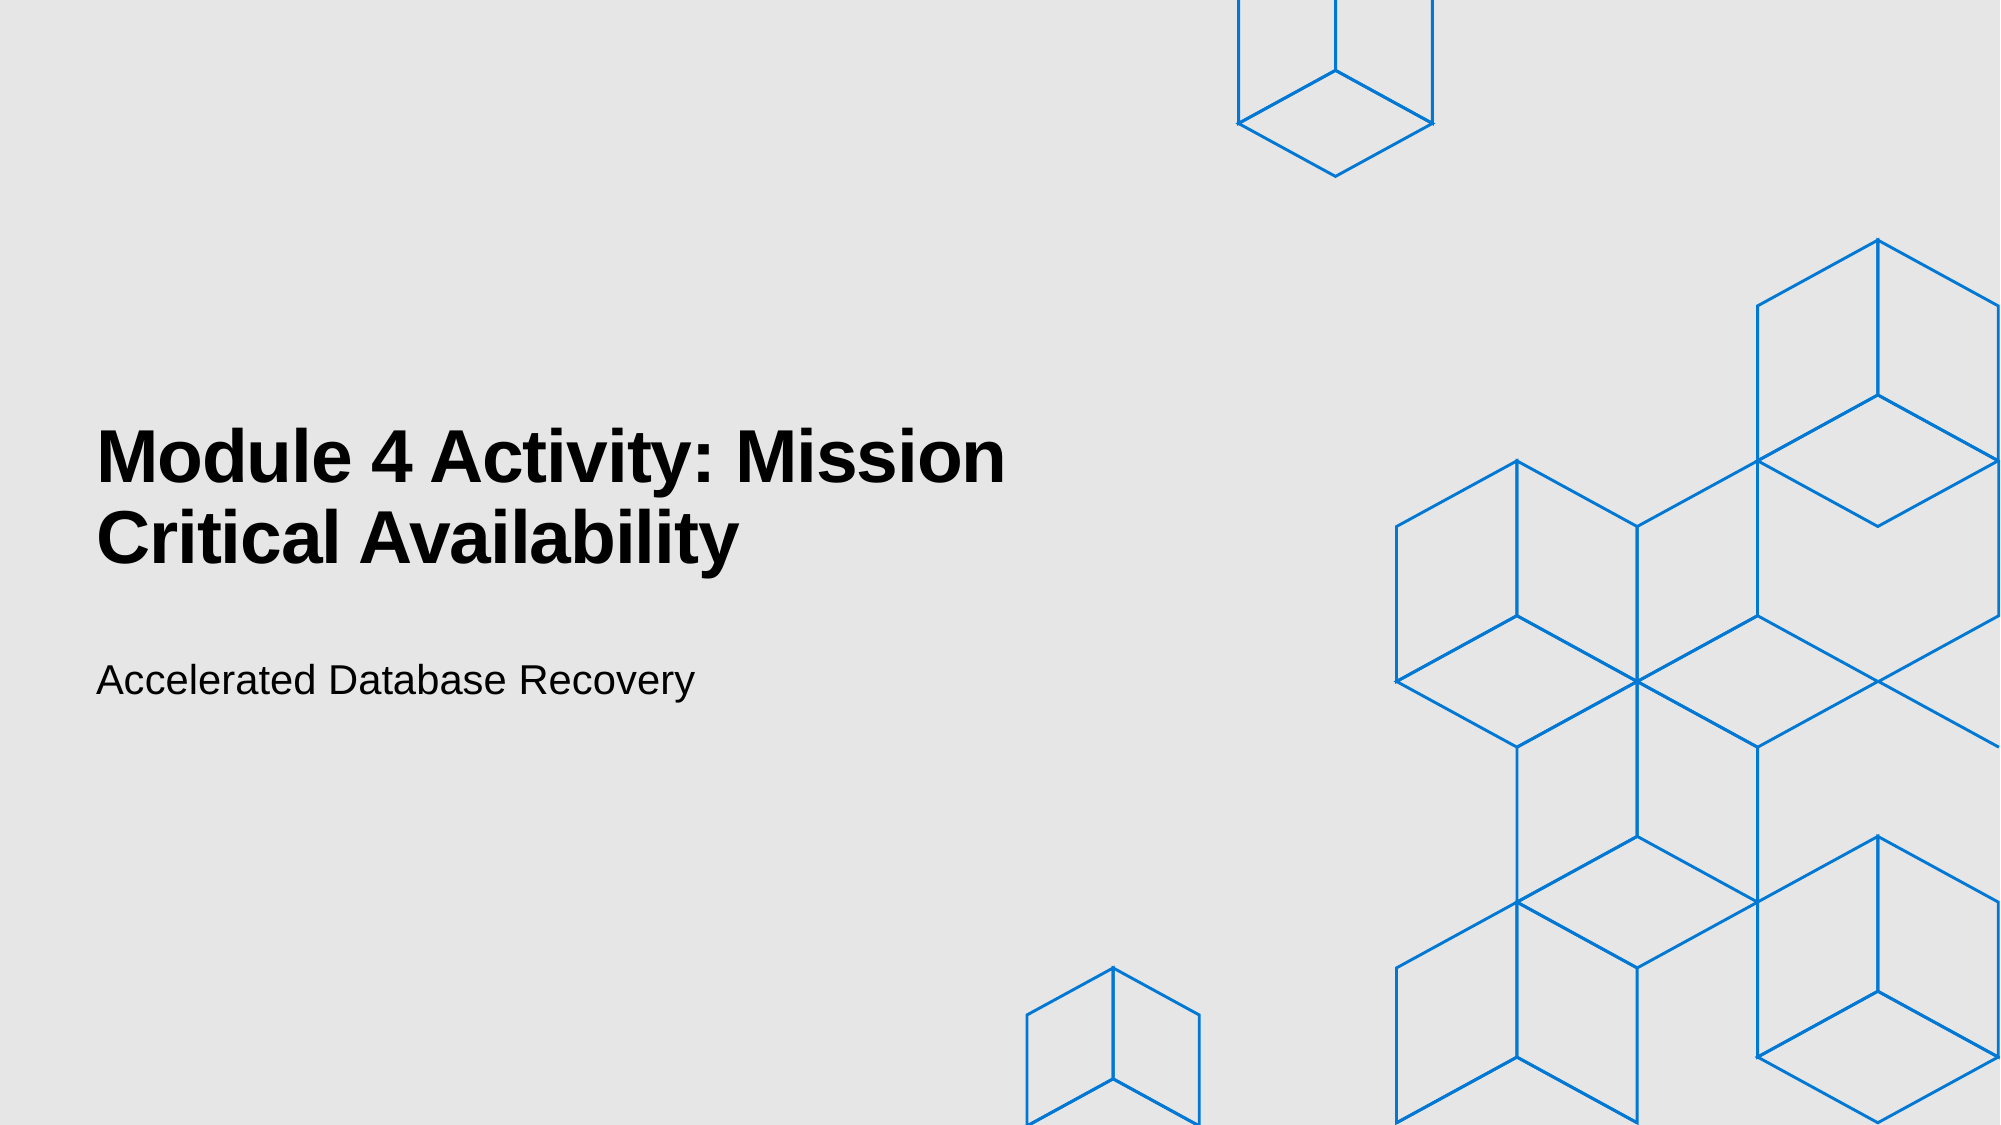

# Module 4 Activity: Mission Critical Availability
Accelerated Database Recovery